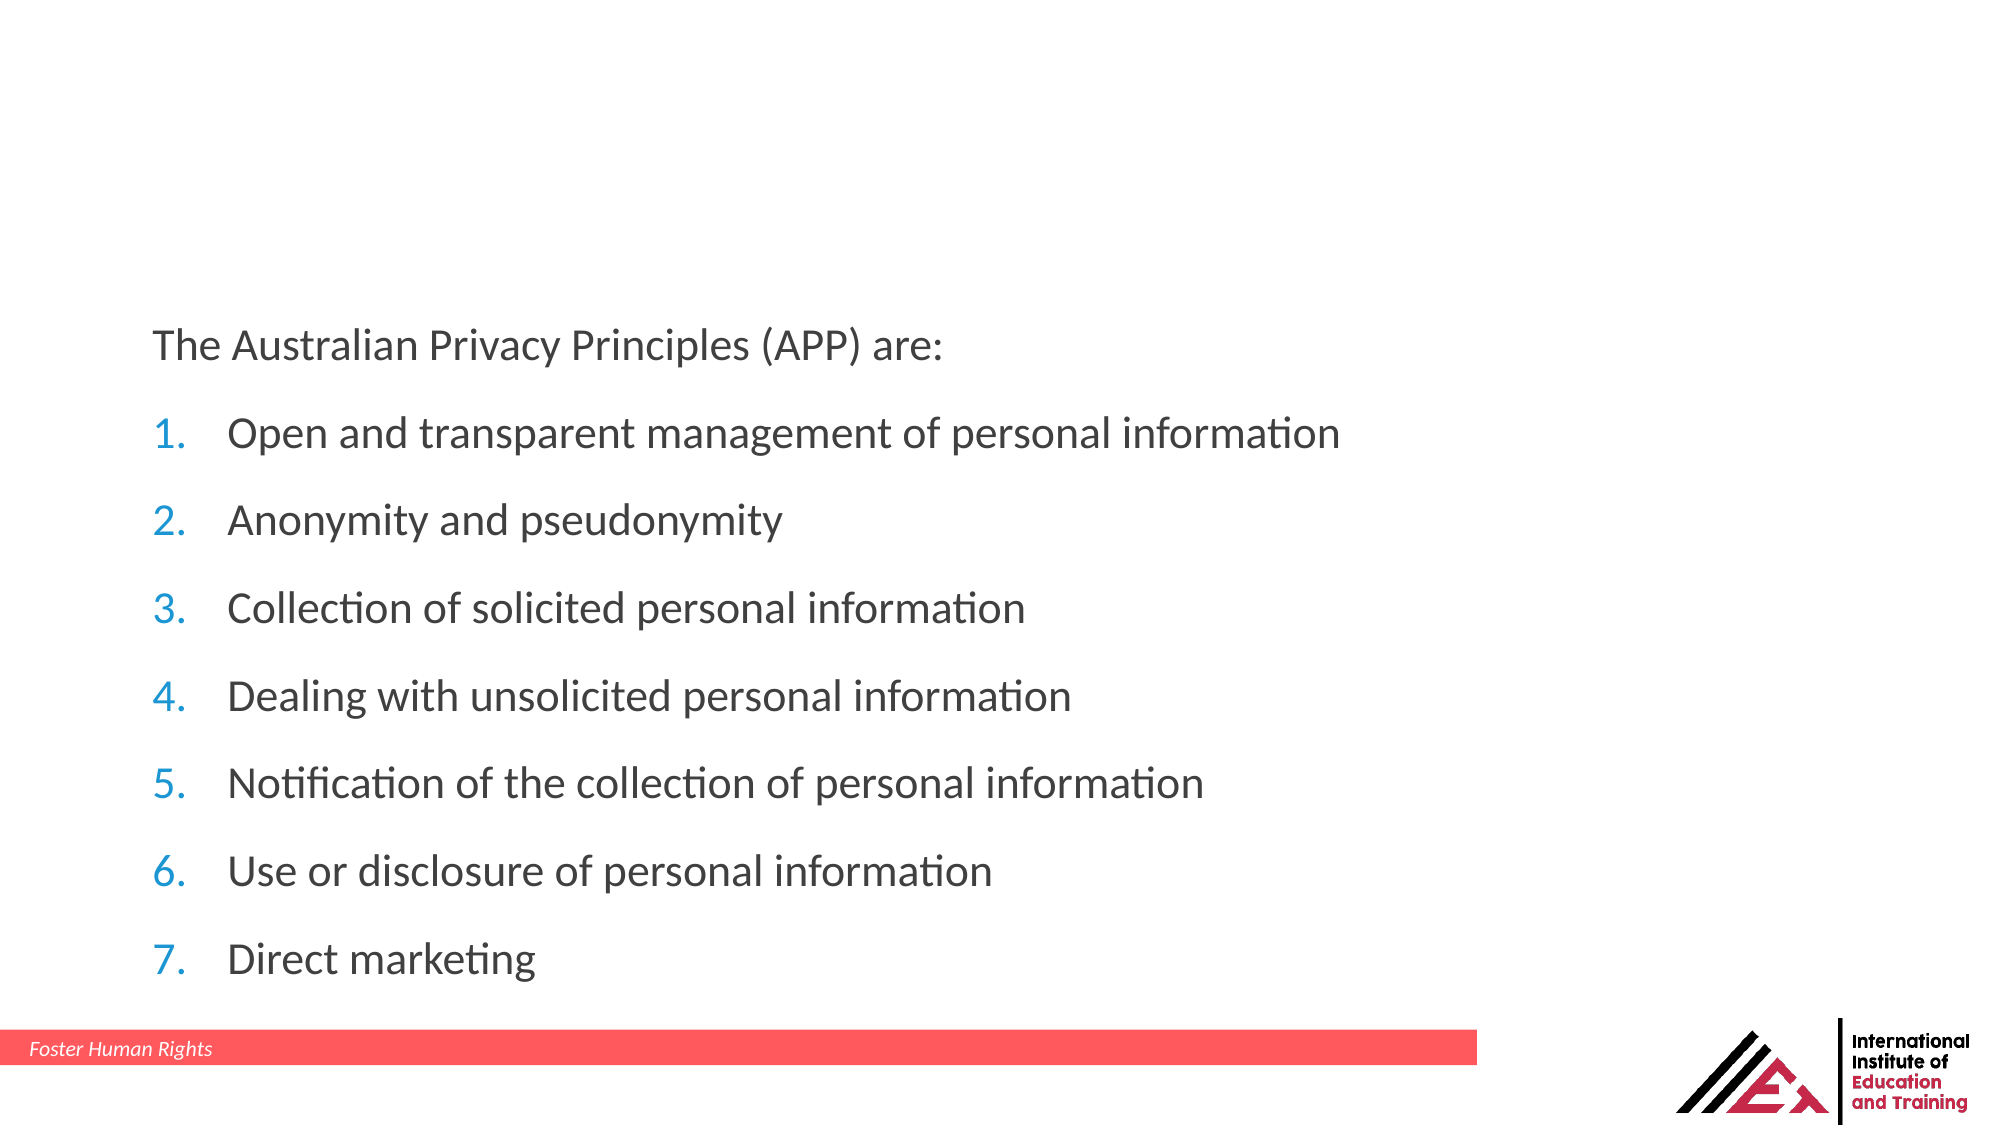

The Australian Privacy Principles (APP) are:
Open and transparent management of personal information
Anonymity and pseudonymity
Collection of solicited personal information
Dealing with unsolicited personal information
Notification of the collection of personal information
Use or disclosure of personal information
Direct marketing

Foster Human Rights